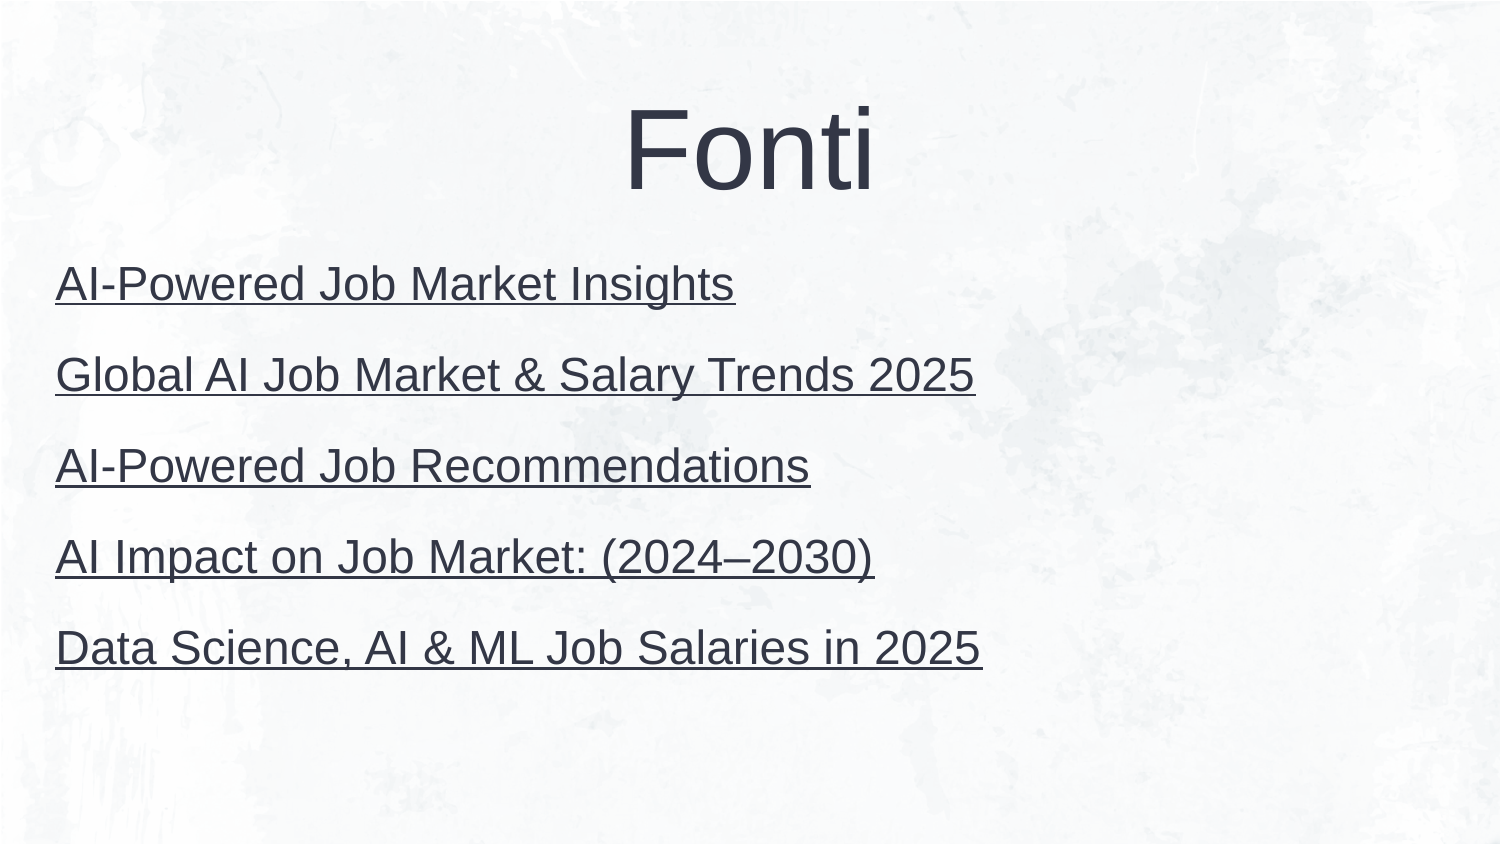

Fonti
AI-Powered Job Market Insights
Global AI Job Market & Salary Trends 2025
AI-Powered Job Recommendations
AI Impact on Job Market: (2024–2030)
Data Science, AI & ML Job Salaries in 2025